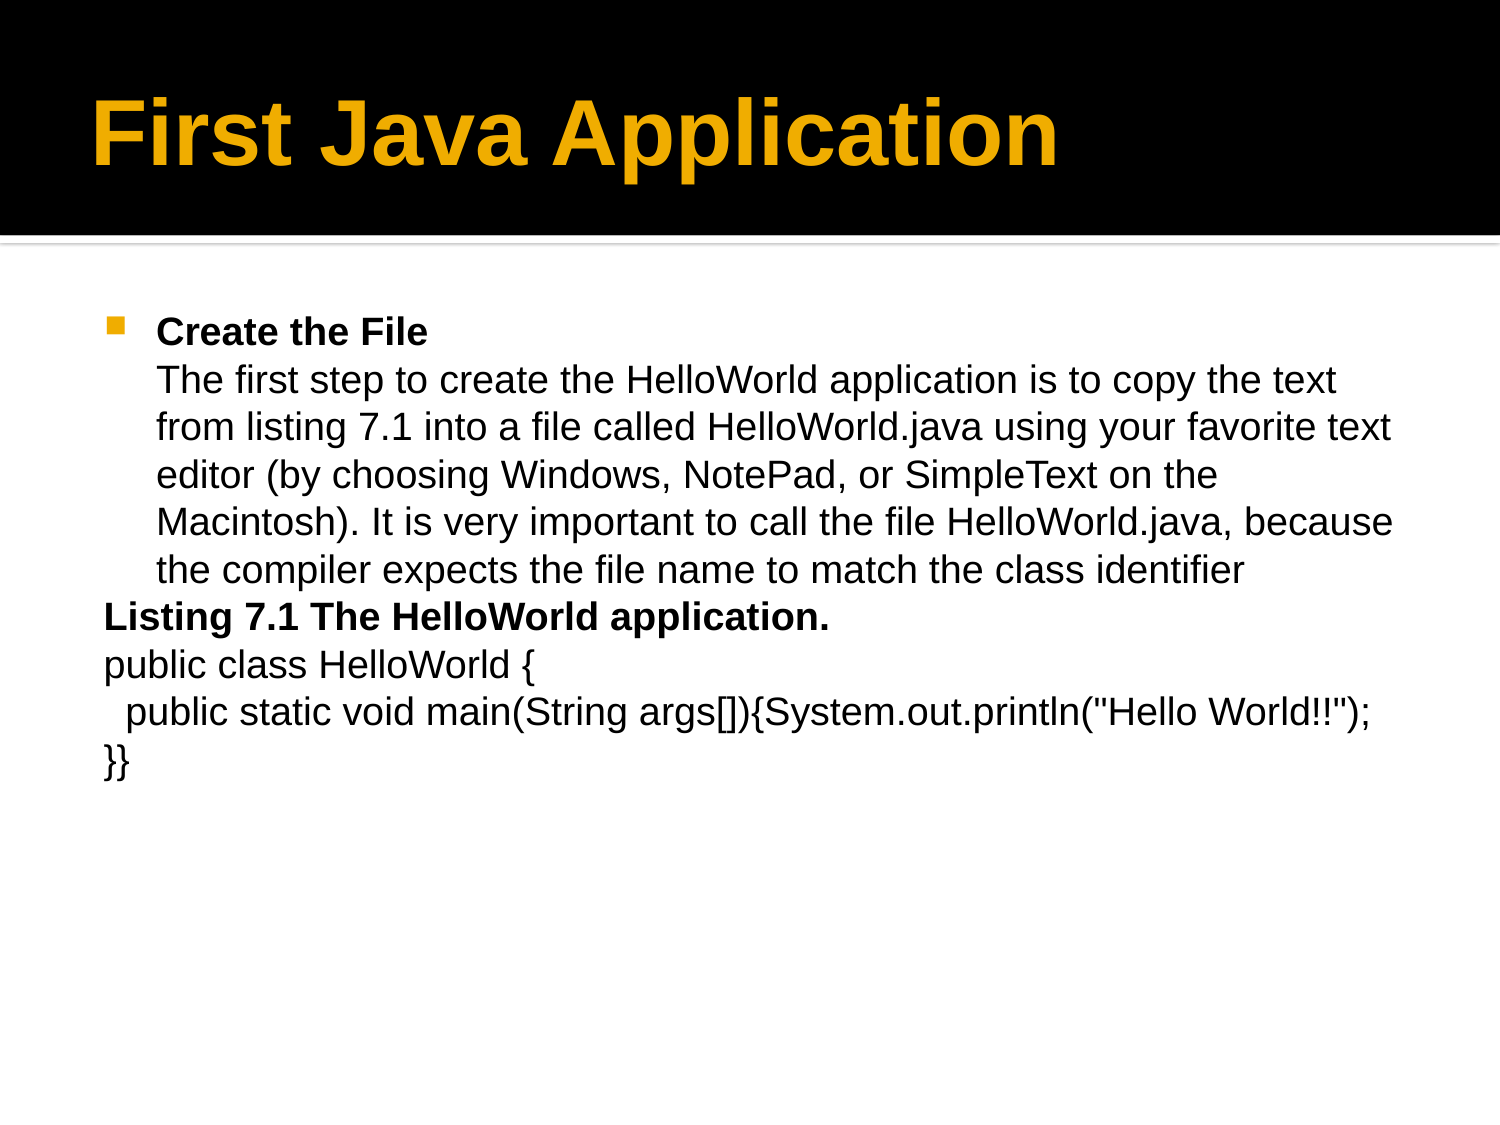

# First Java Application
Create the File
	The first step to create the HelloWorld application is to copy the text from listing 7.1 into a file called HelloWorld.java using your favorite text editor (by choosing Windows, NotePad, or SimpleText on the Macintosh). It is very important to call the file HelloWorld.java, because the compiler expects the file name to match the class identifier
Listing 7.1 The HelloWorld application.
public class HelloWorld {
  public static void main(String args[]){System.out.println("Hello World!!");
}}